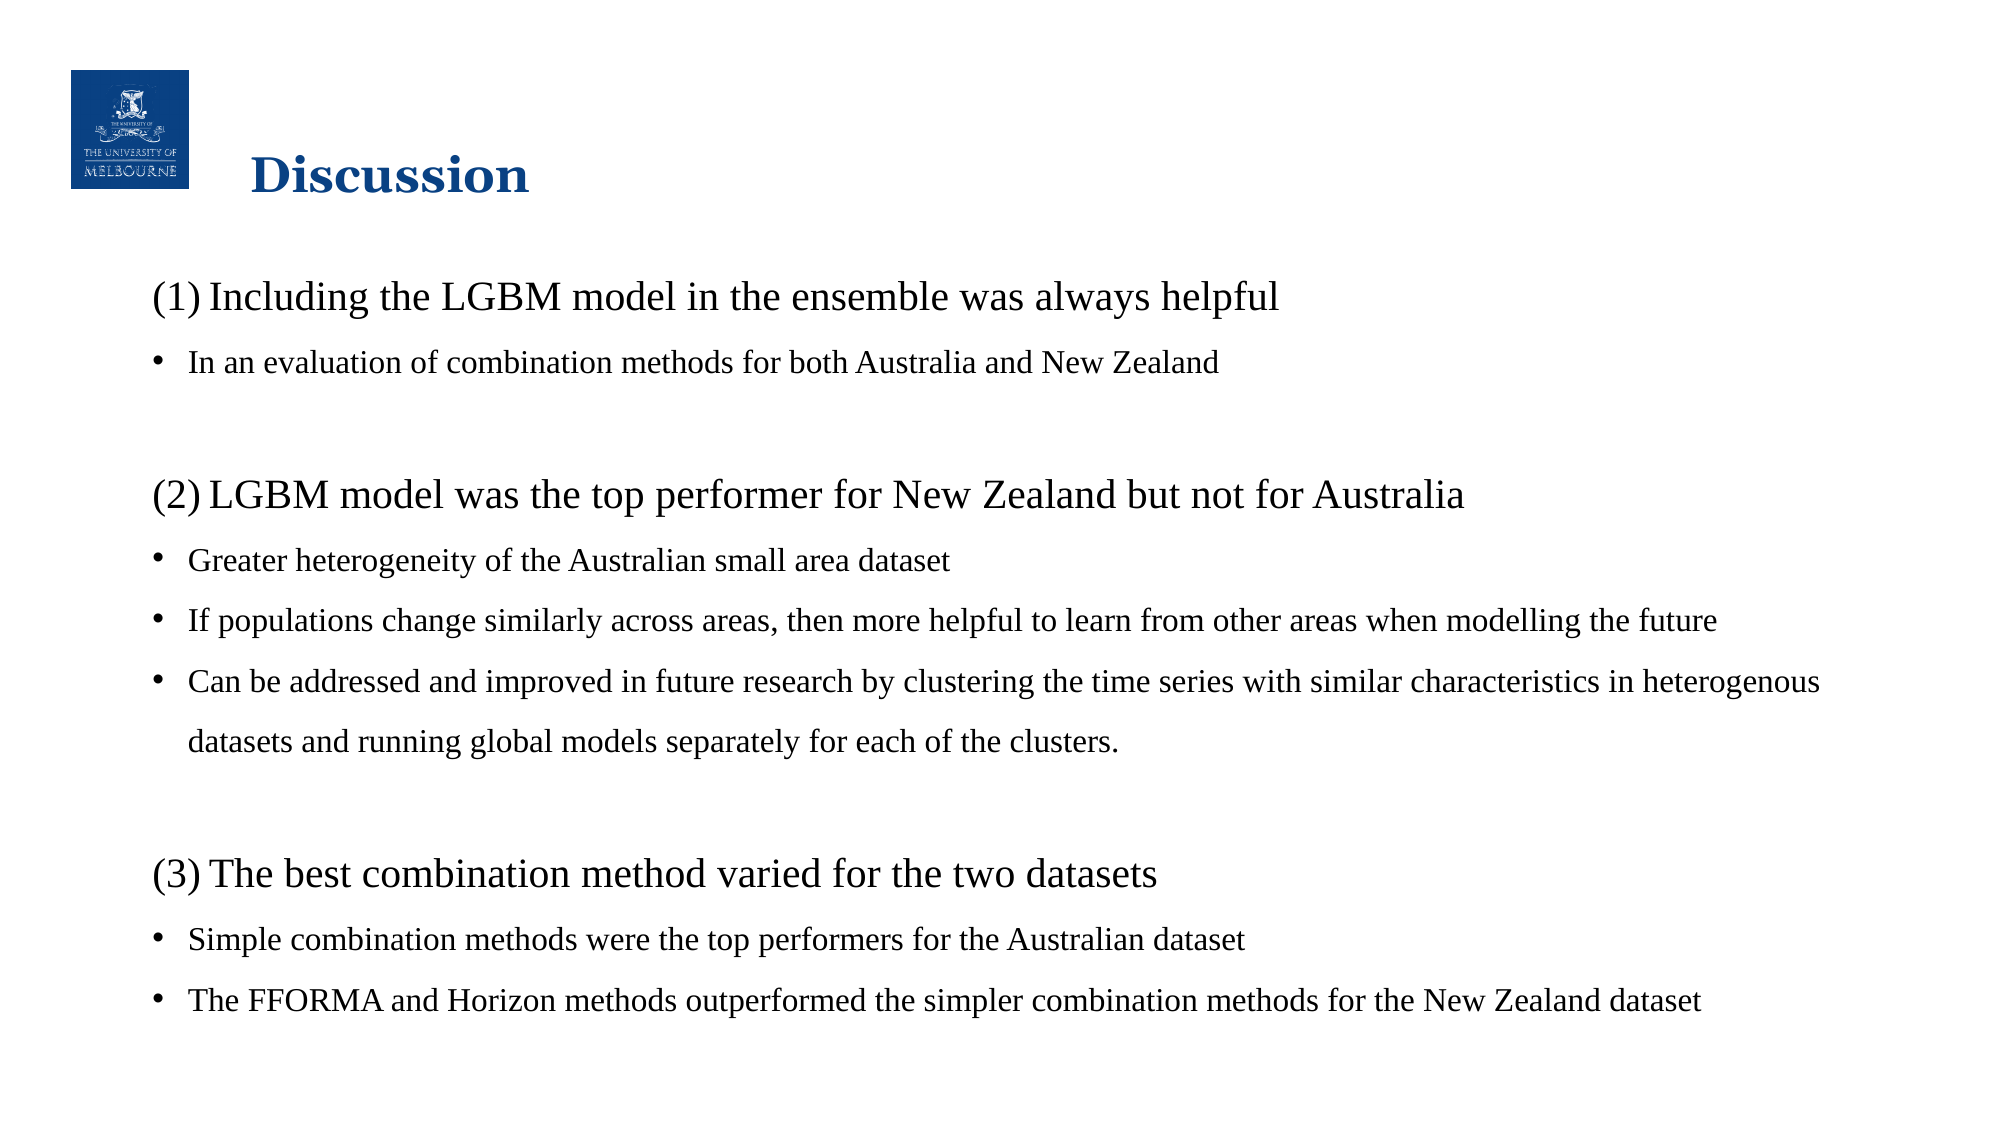

# Discussion
Including the LGBM model in the ensemble was always helpful
In an evaluation of combination methods for both Australia and New Zealand

LGBM model was the top performer for New Zealand but not for Australia
Greater heterogeneity of the Australian small area dataset
If populations change similarly across areas, then more helpful to learn from other areas when modelling the future
Can be addressed and improved in future research by clustering the time series with similar characteristics in heterogenous datasets and running global models separately for each of the clusters.

The best combination method varied for the two datasets
Simple combination methods were the top performers for the Australian dataset
The FFORMA and Horizon methods outperformed the simpler combination methods for the New Zealand dataset